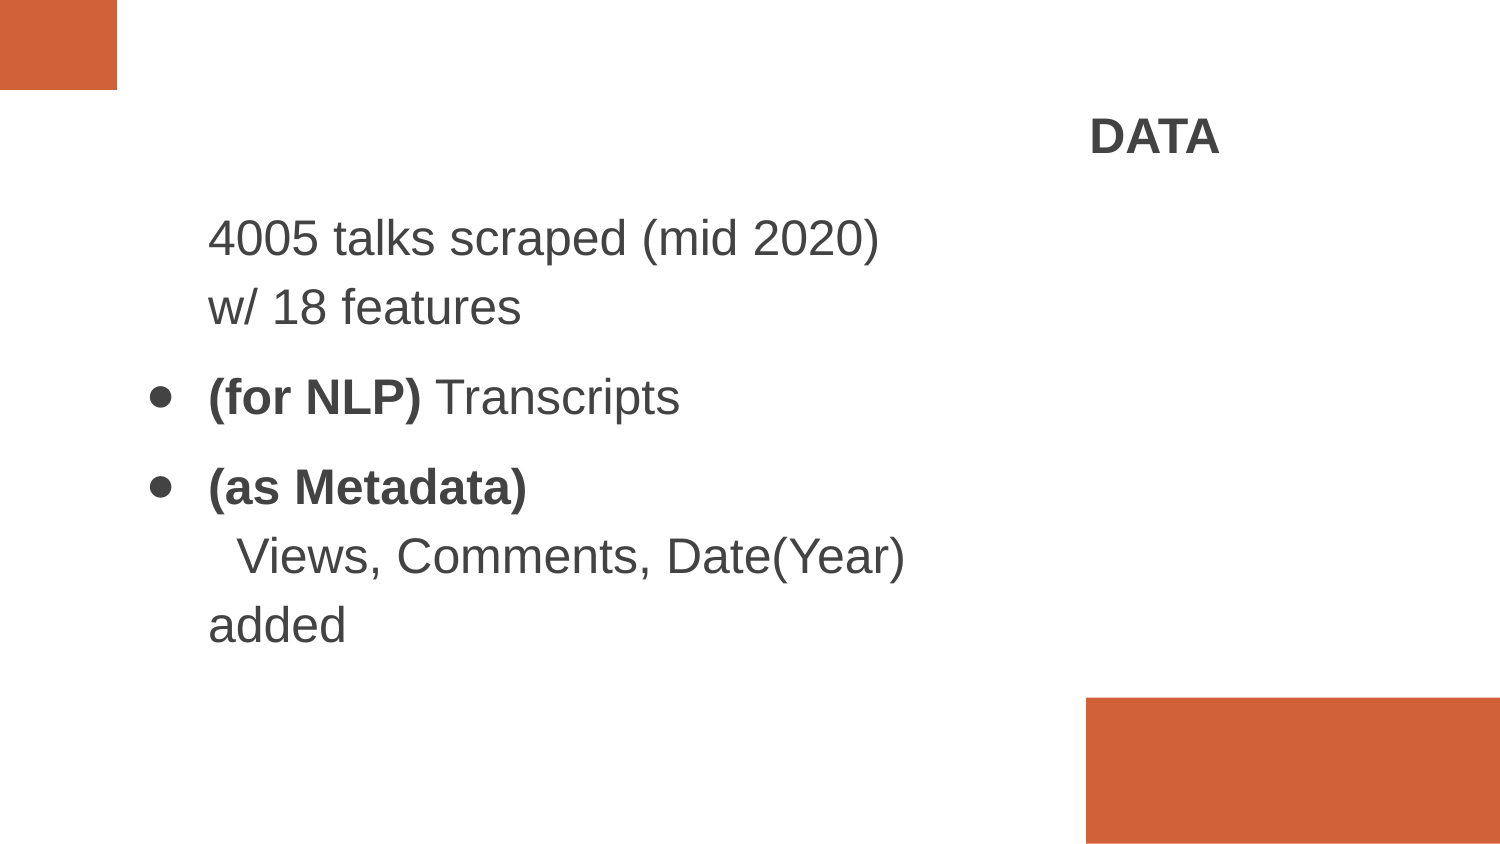

4005 talks scraped (mid 2020)
w/ 18 features
(for NLP) Transcripts
(as Metadata)                                        Views, Comments, Date(Year) added
# DATA